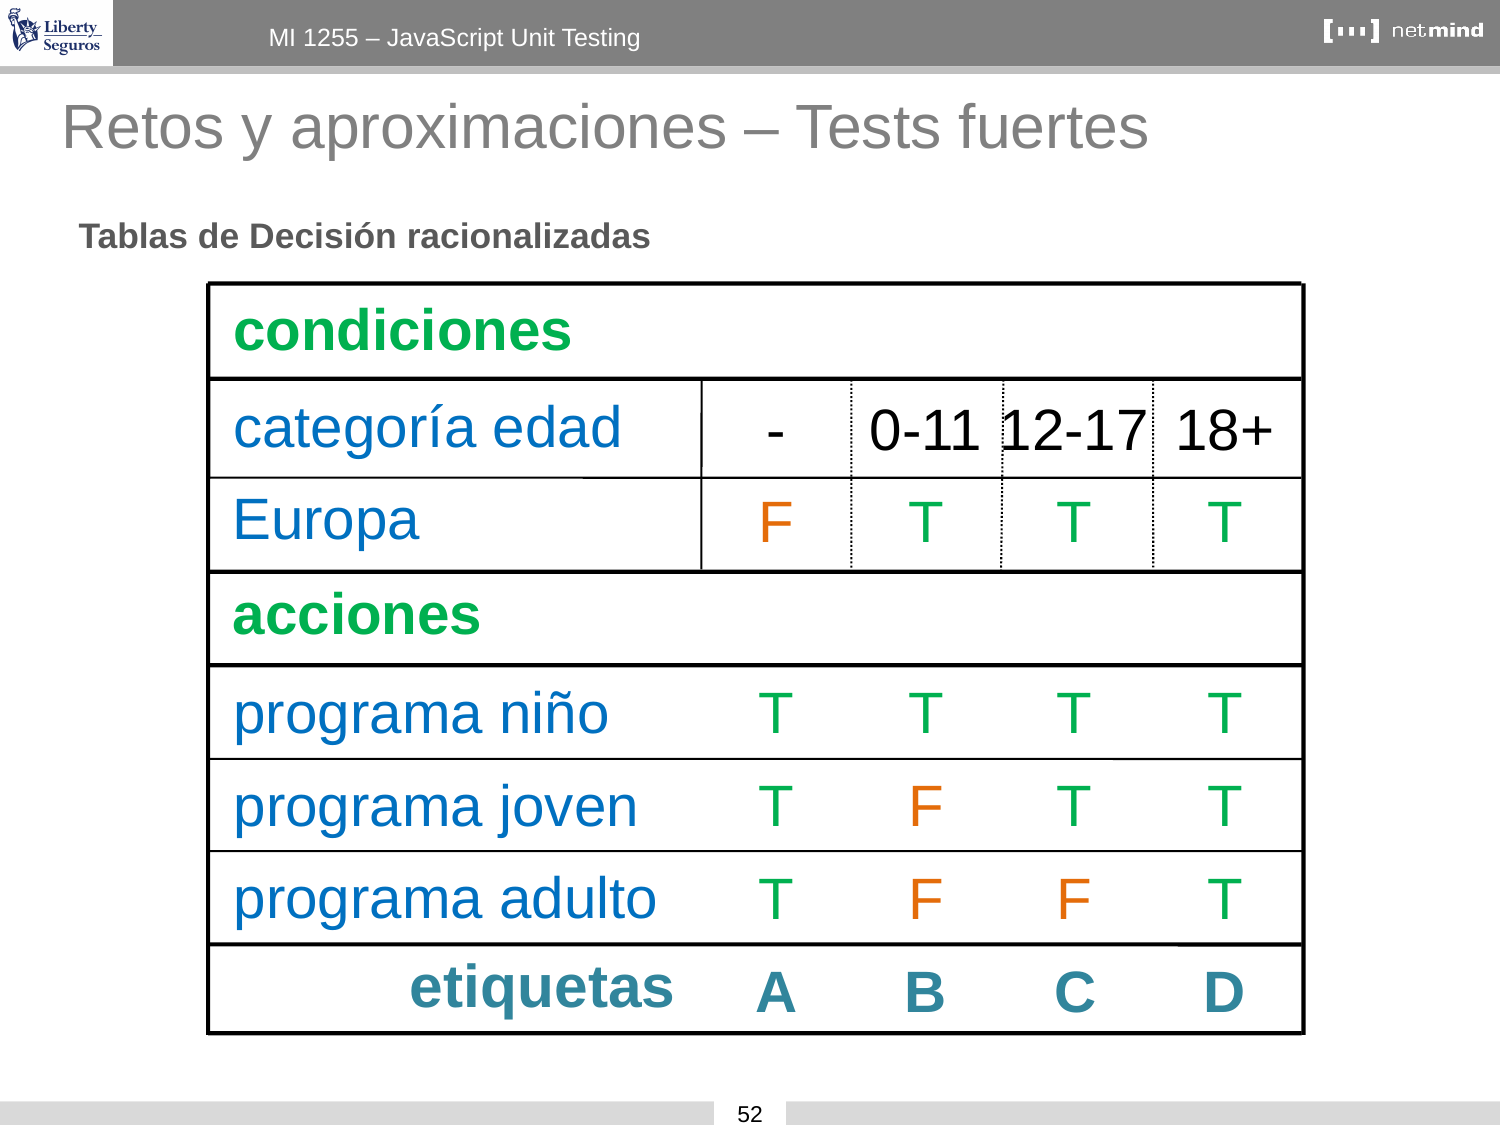

Retos y aproximaciones – Tests fuertes
Tablas de Decisión racionalizadas

condiciones

categoría edad
-
0-11
12-17
18+

Europa
F
T
T
T

acciones

T
T
T
T
F
F
T
T
F
T
T
T
programa niño

programa joven

programa adulto

etiquetas
A
B
C
D

52